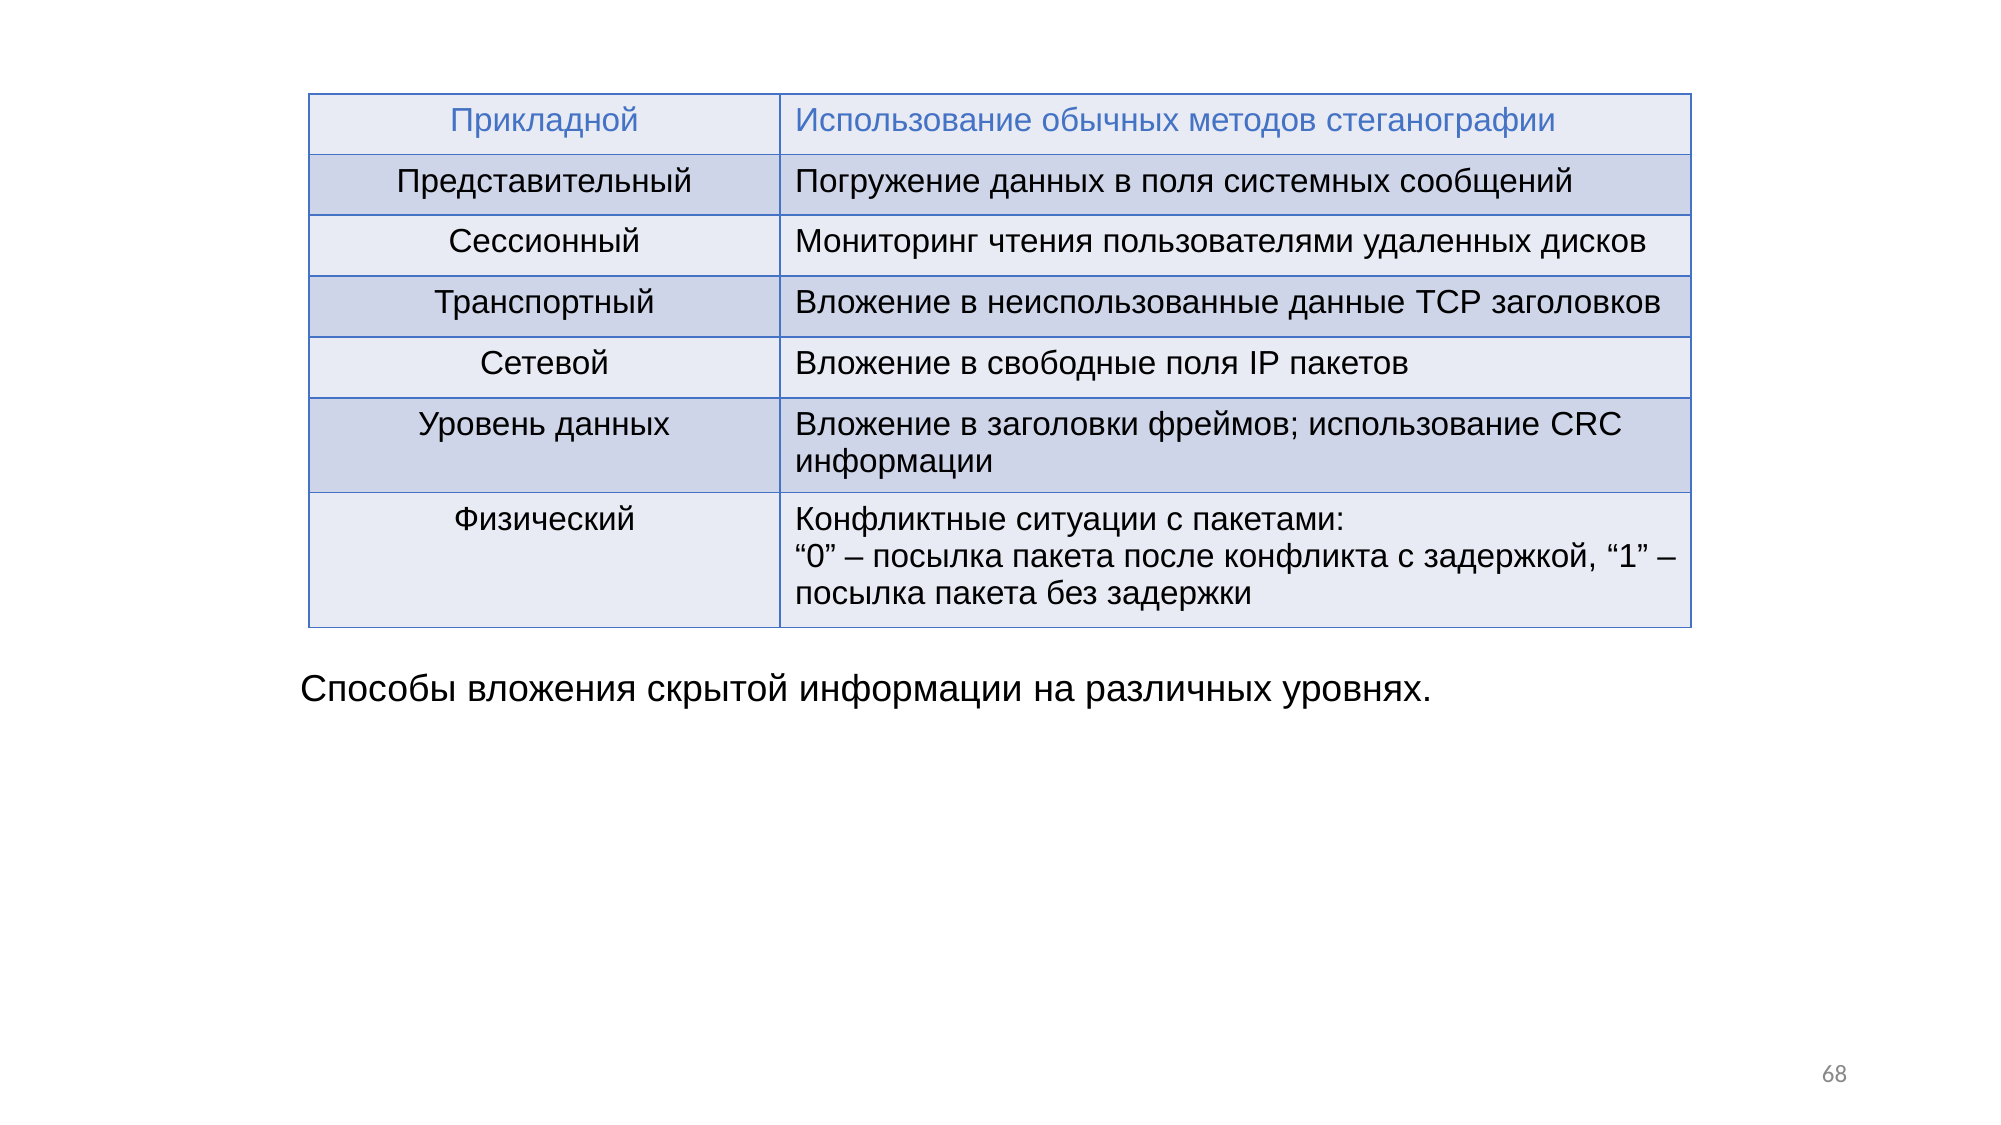

# Способы вложения скрытой информации на различных уровнях.
| Прикладной | Использование обычных методов стеганографии |
| --- | --- |
| Представительный | Погружение данных в поля системных сообщений |
| Сессионный | Мониторинг чтения пользователями удаленных дисков |
| Транспортный | Вложение в неиспользованные данные TCP заголовков |
| Сетевой | Вложение в свободные поля IP пакетов |
| Уровень данных | Вложение в заголовки фреймов; использование CRC информации |
| Физический | Конфликтные ситуации с пакетами: “0” – посылка пакета после конфликта с задержкой, “1” – посылка пакета без задержки |
68